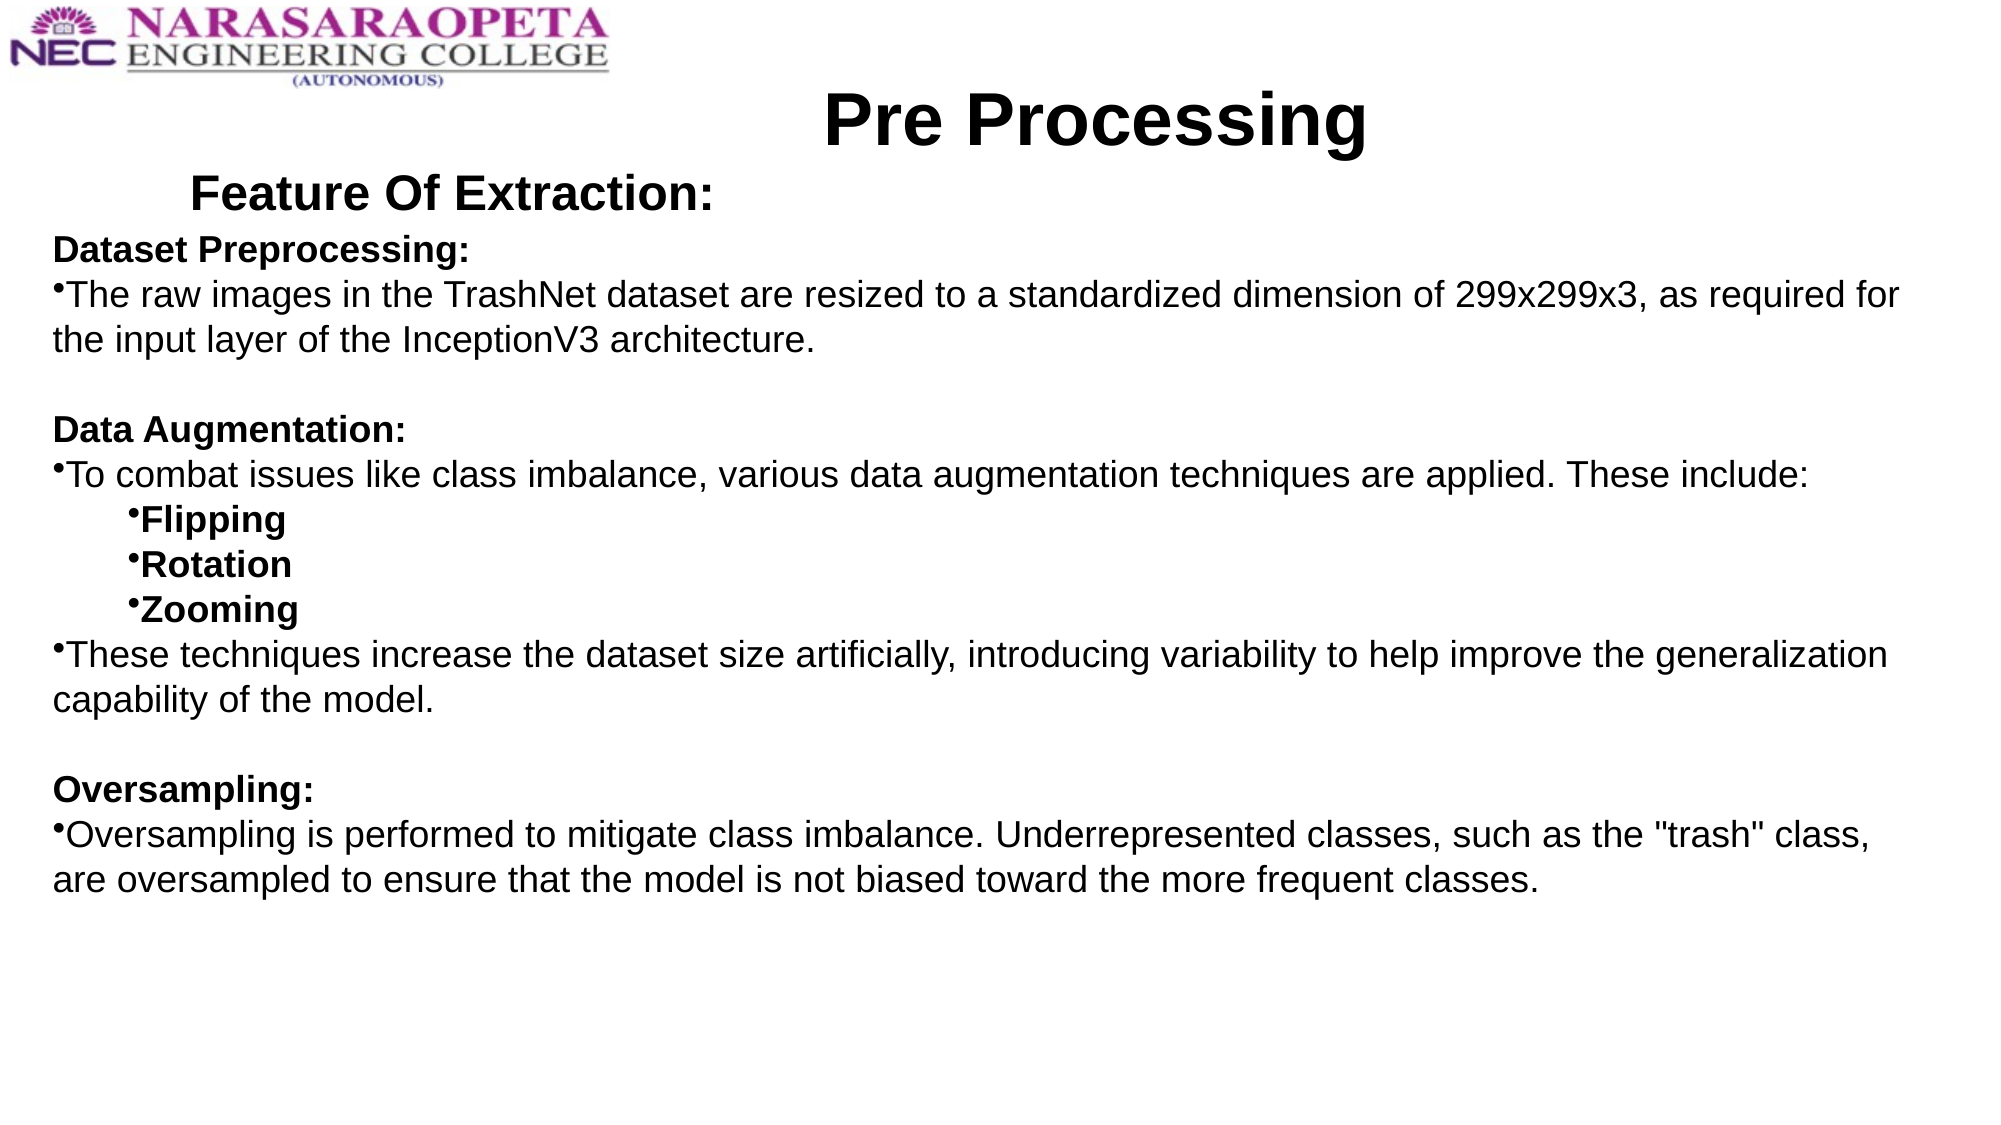

Pre Processing
Feature Of Extraction:

Dataset Preprocessing:
The raw images in the TrashNet dataset are resized to a standardized dimension of 299x299x3, as required for the input layer of the InceptionV3 architecture.

Data Augmentation:
To combat issues like class imbalance, various data augmentation techniques are applied. These include:
Flipping
Rotation
Zooming
These techniques increase the dataset size artificially, introducing variability to help improve the generalization capability of the model.

Oversampling:
Oversampling is performed to mitigate class imbalance. Underrepresented classes, such as the "trash" class, are oversampled to ensure that the model is not biased toward the more frequent classes.